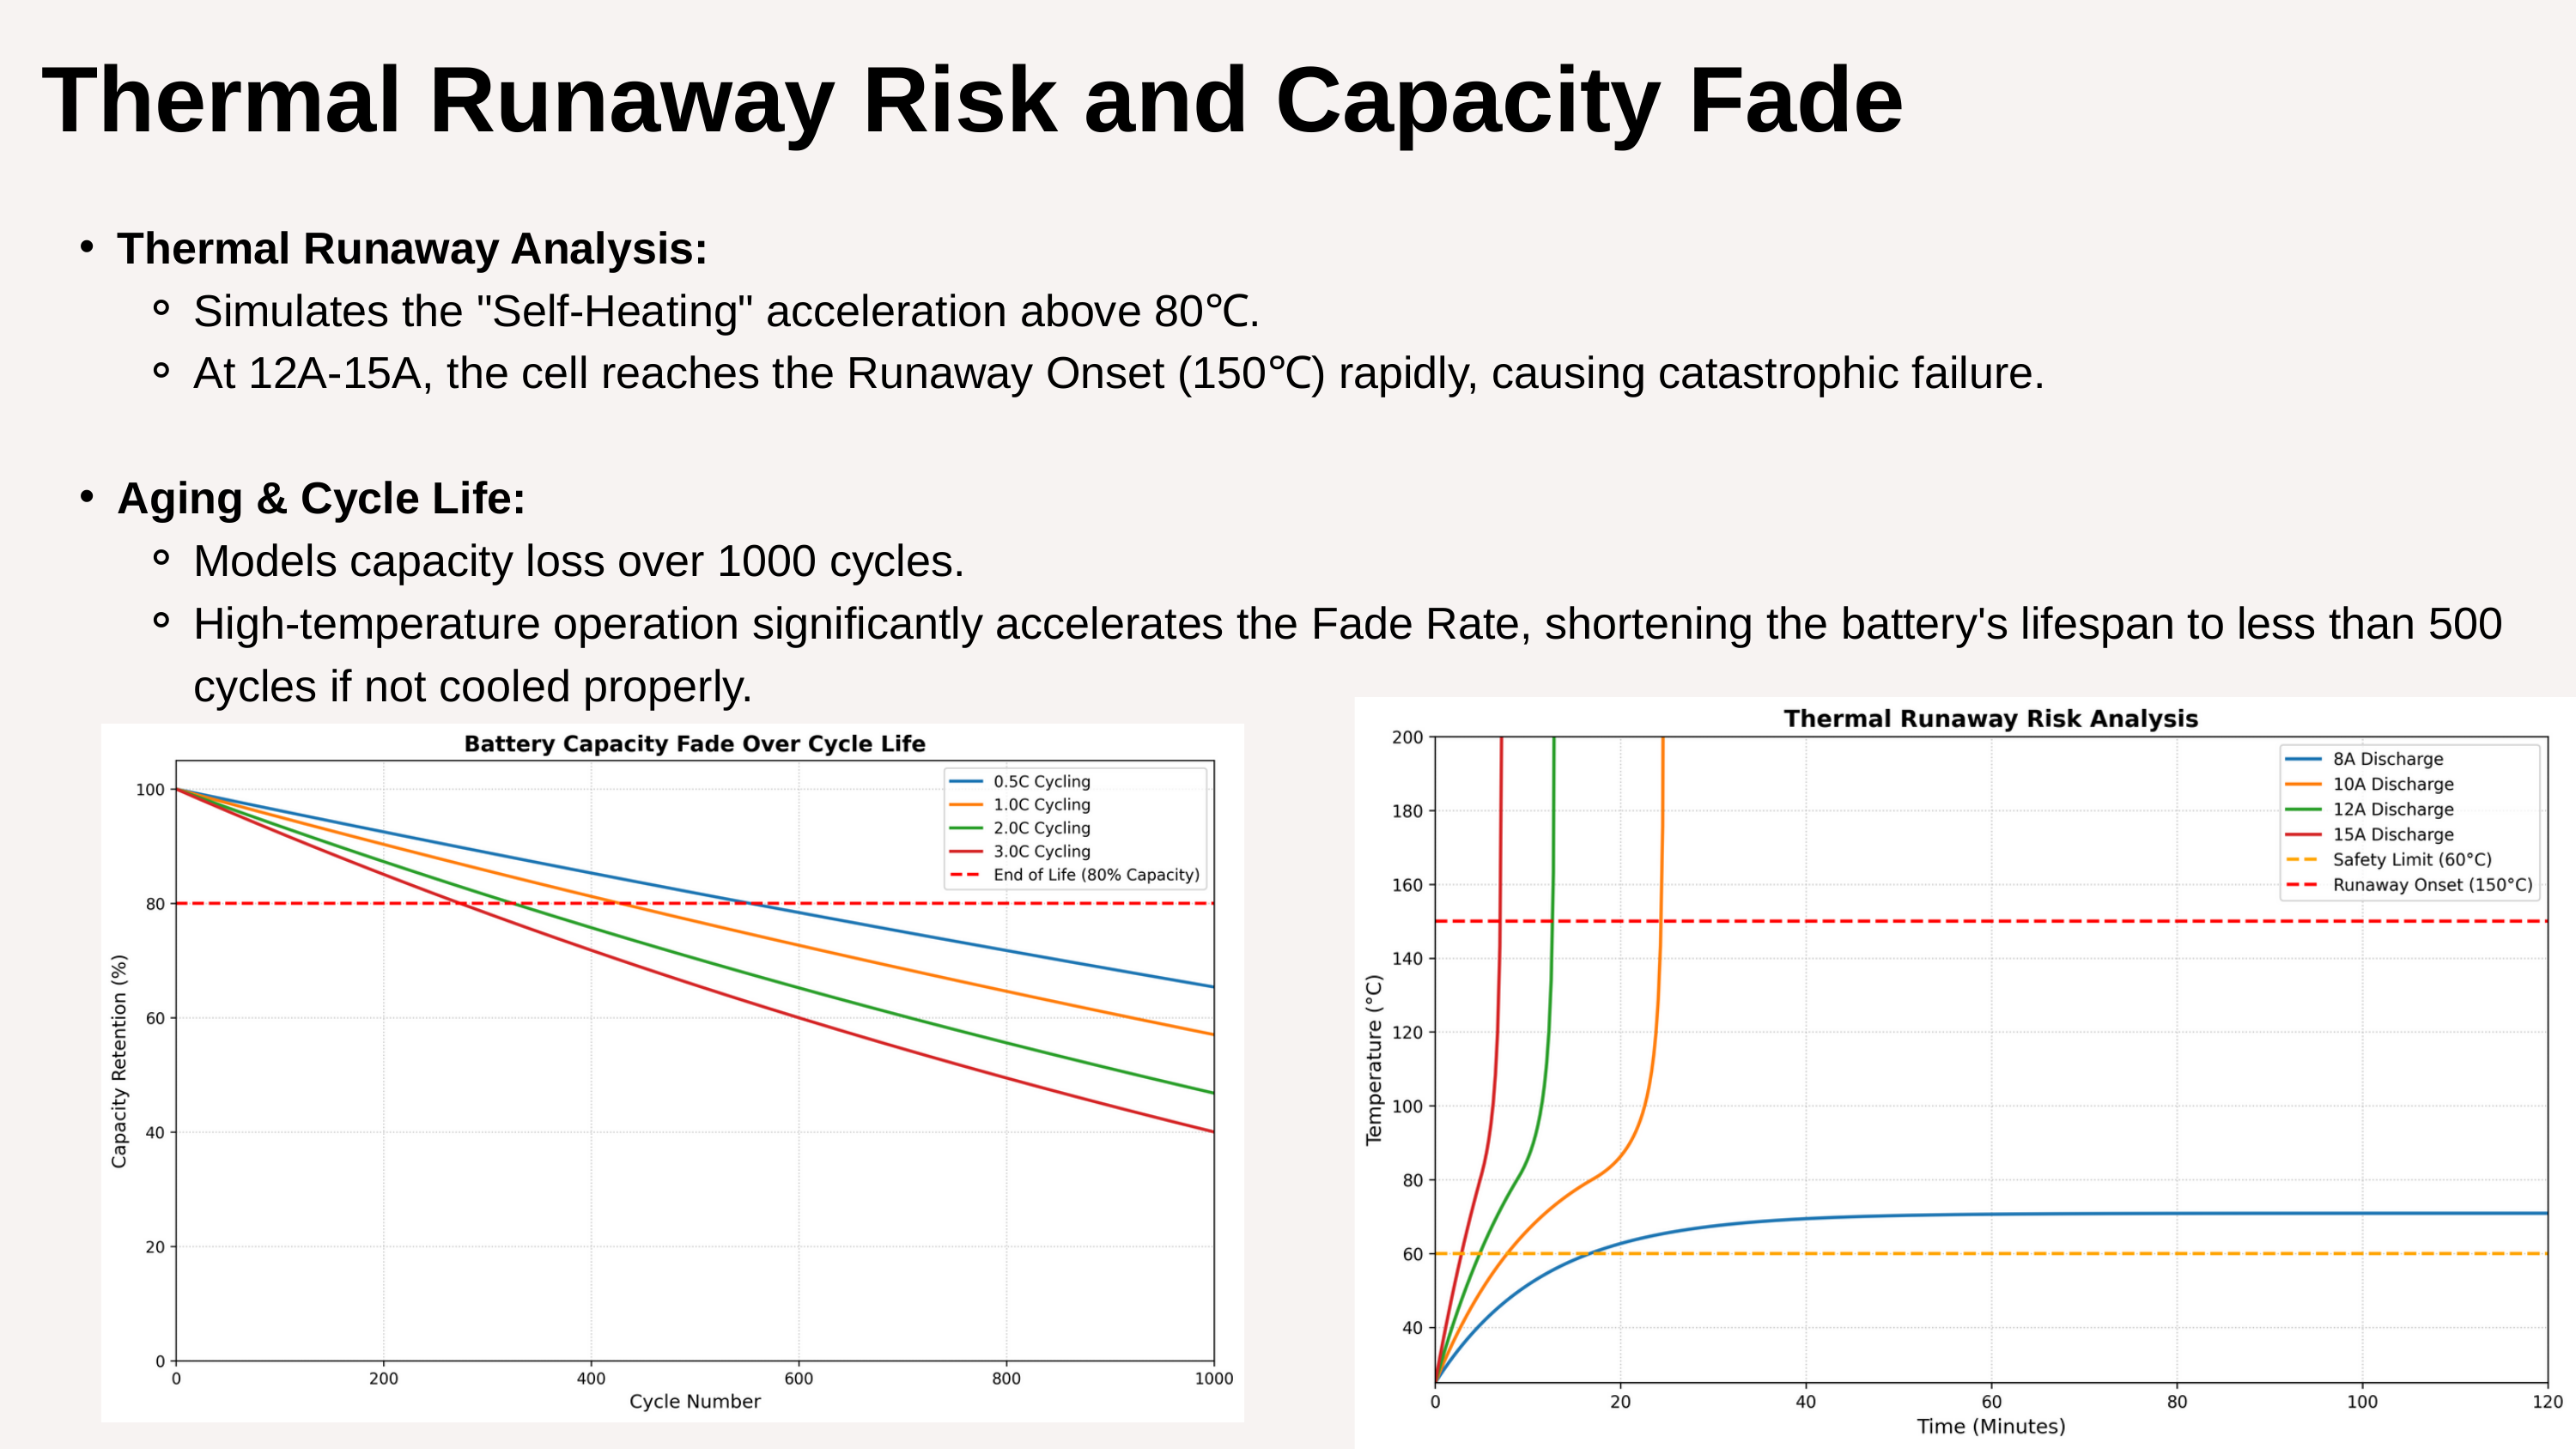

Thermal Runaway Risk and Capacity Fade
Thermal Runaway Analysis:
Simulates the "Self-Heating" acceleration above 80℃.
At 12A-15A, the cell reaches the Runaway Onset (150℃) rapidly, causing catastrophic failure.

Aging & Cycle Life:
Models capacity loss over 1000 cycles.
High-temperature operation significantly accelerates the Fade Rate, shortening the battery's lifespan to less than 500 cycles if not cooled properly.